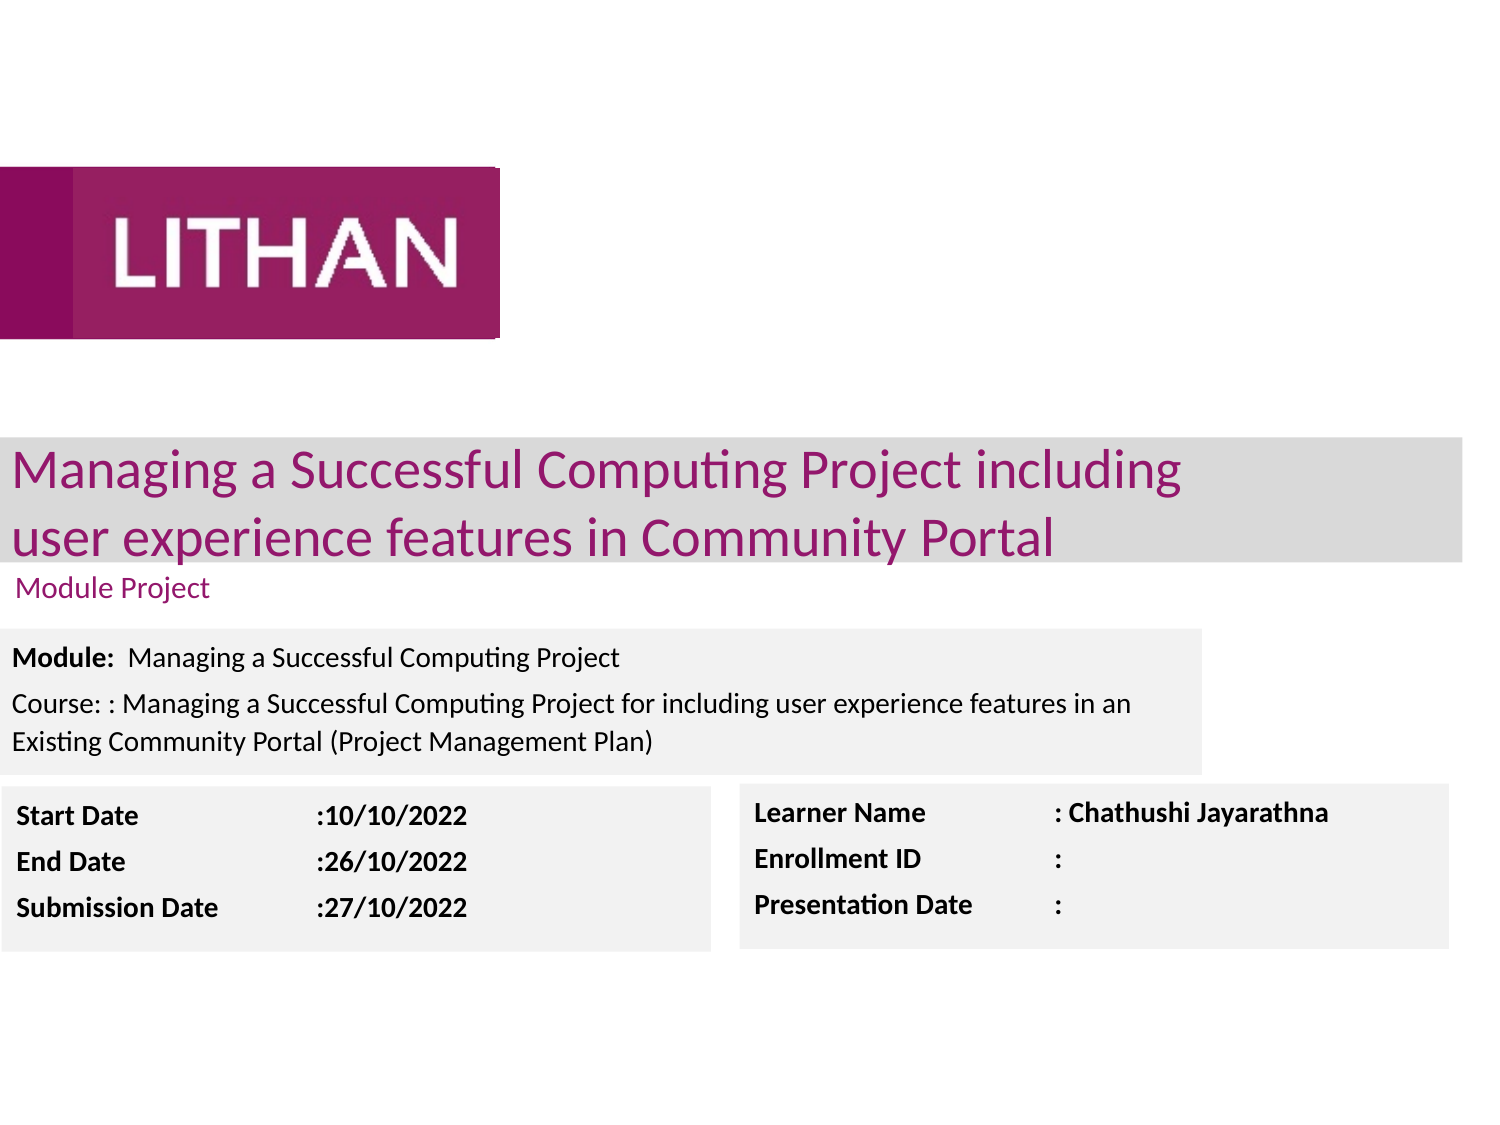

# Managing a Successful Computing Project including user experience features in Community Portal
Module Project
Module:  Managing a Successful Computing Project
Course: : Managing a Successful Computing Project for including user experience features in an Existing Community Portal (Project Management Plan)
Learner Name	: Chathushi Jayarathna
Enrollment ID	:
Presentation Date	:

Start Date		:10/10/2022
End Date		:26/10/2022
Submission Date	:27/10/2022